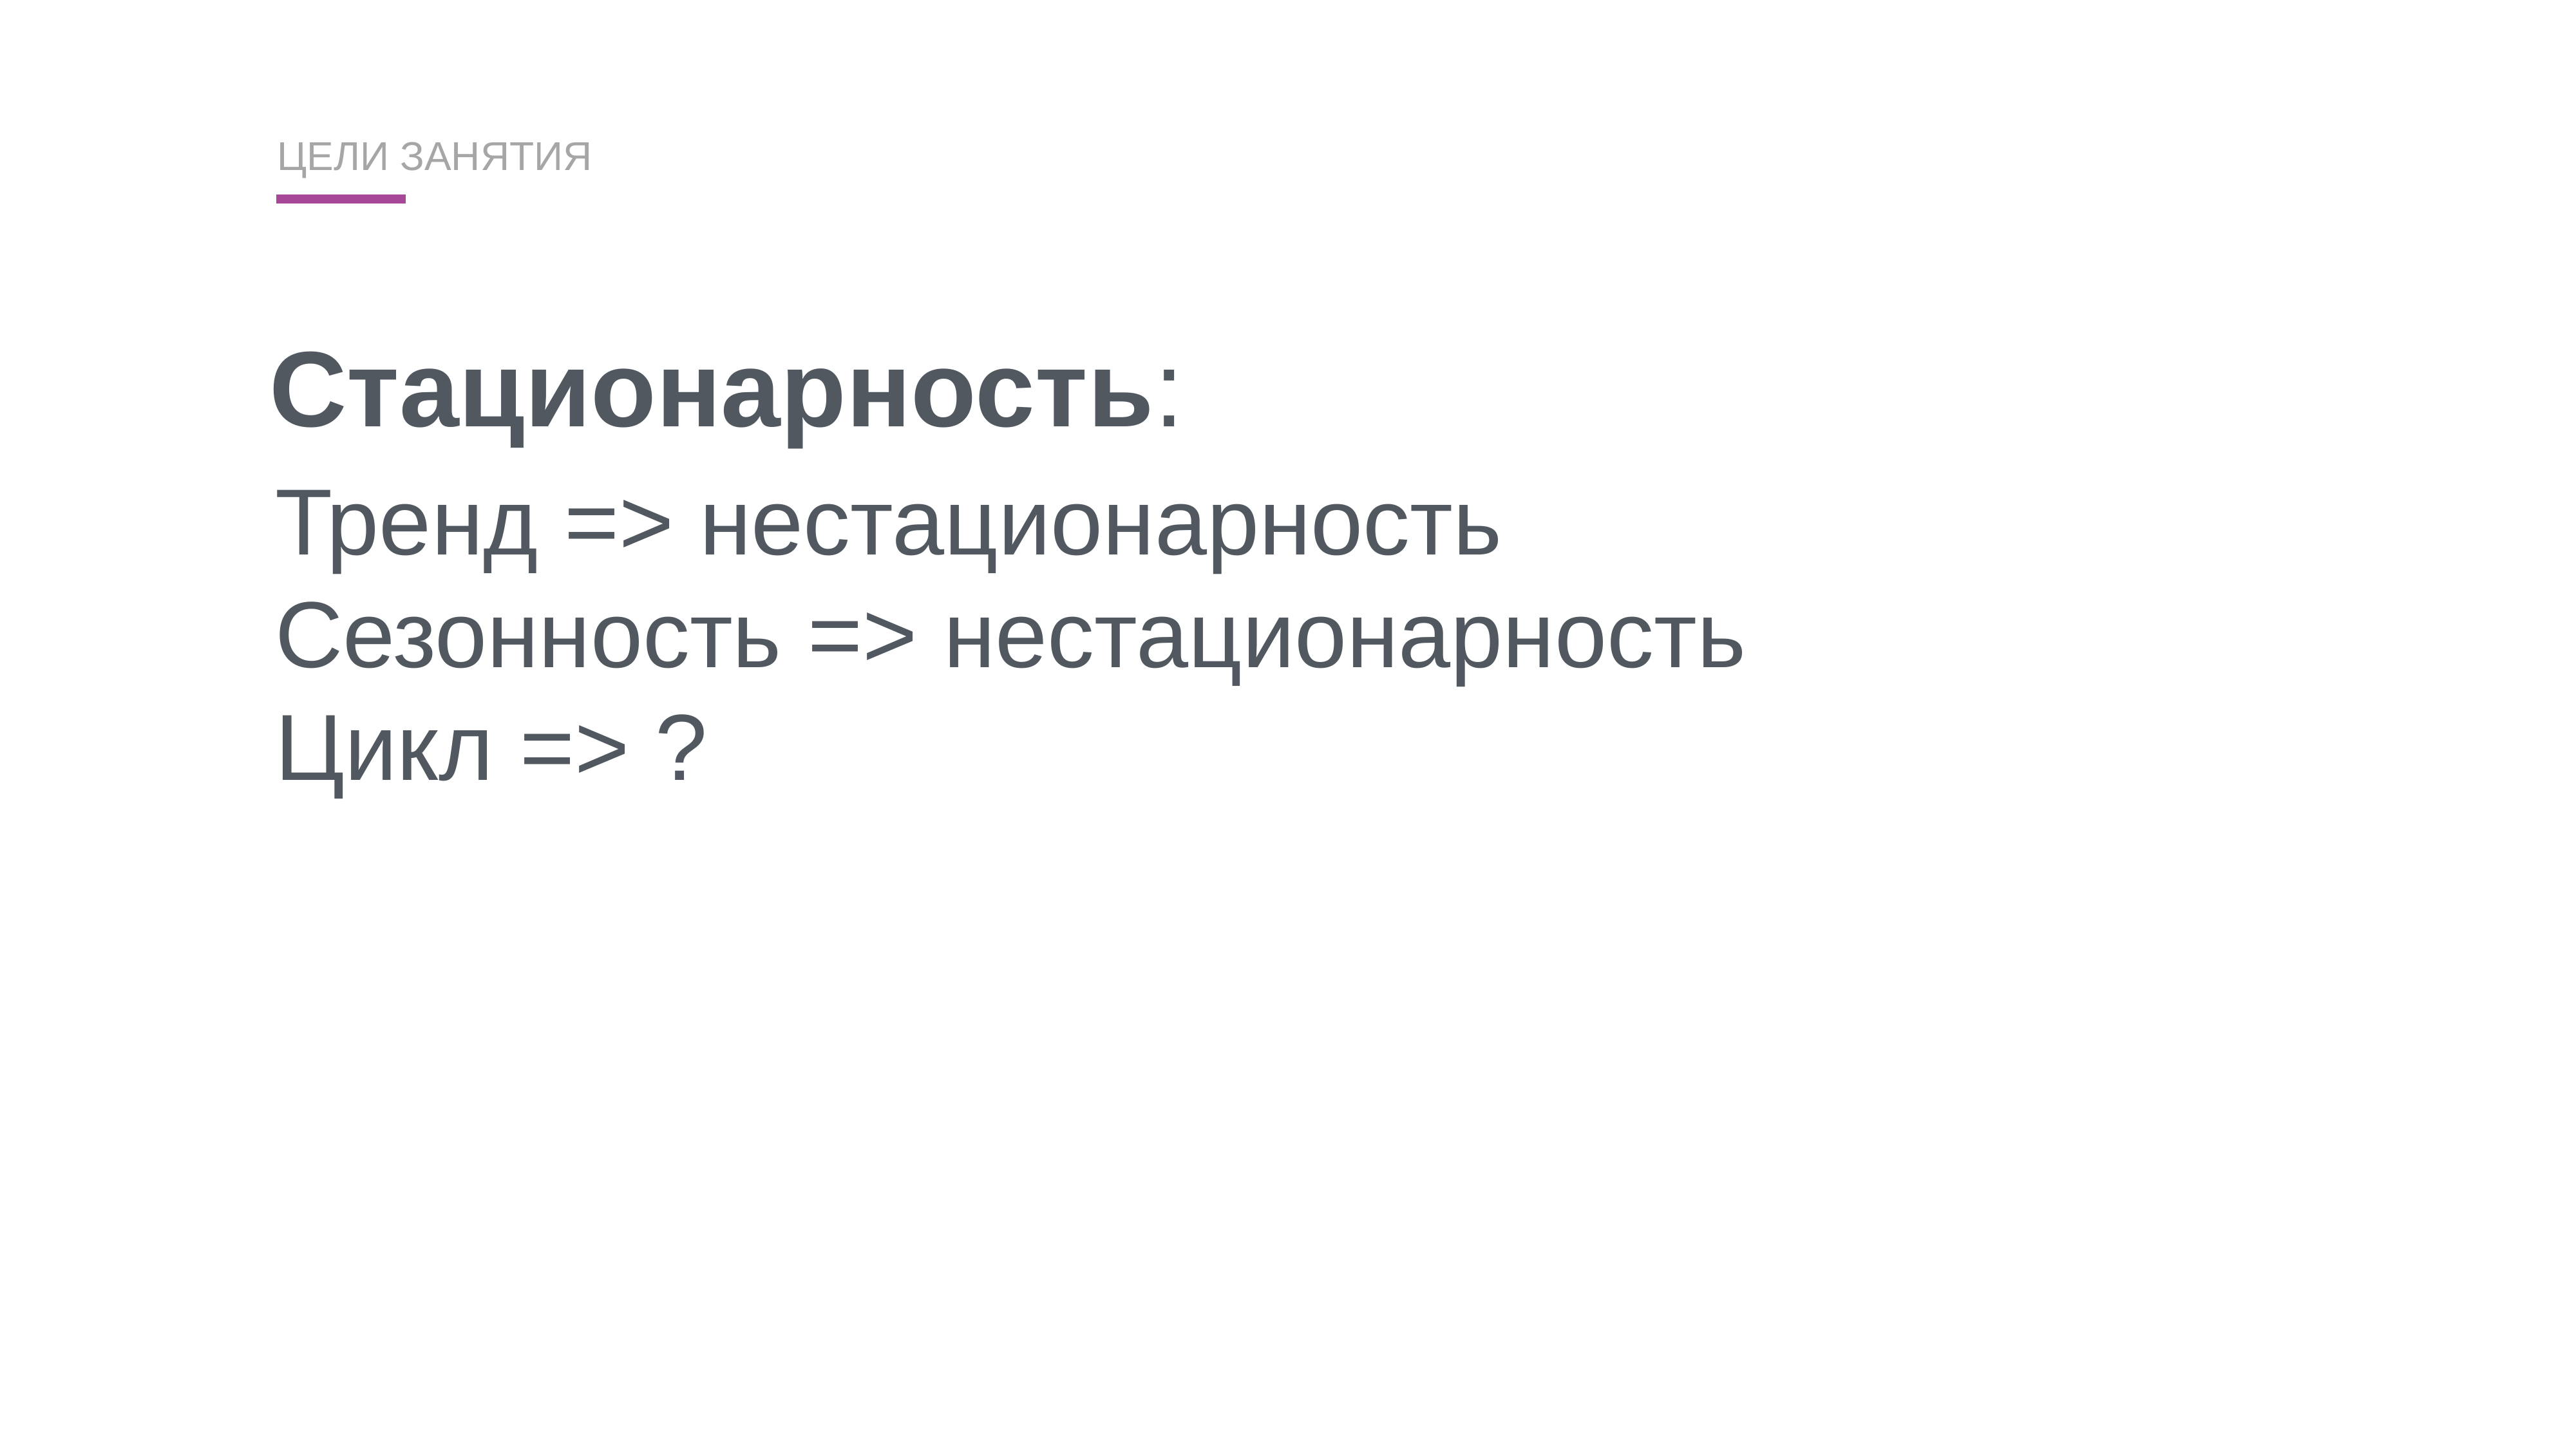

ЦЕЛИ ЗАНЯТИЯ
Cтационарность:
Тренд => нестационарность
Сезонность => нестационарность
Цикл => ?